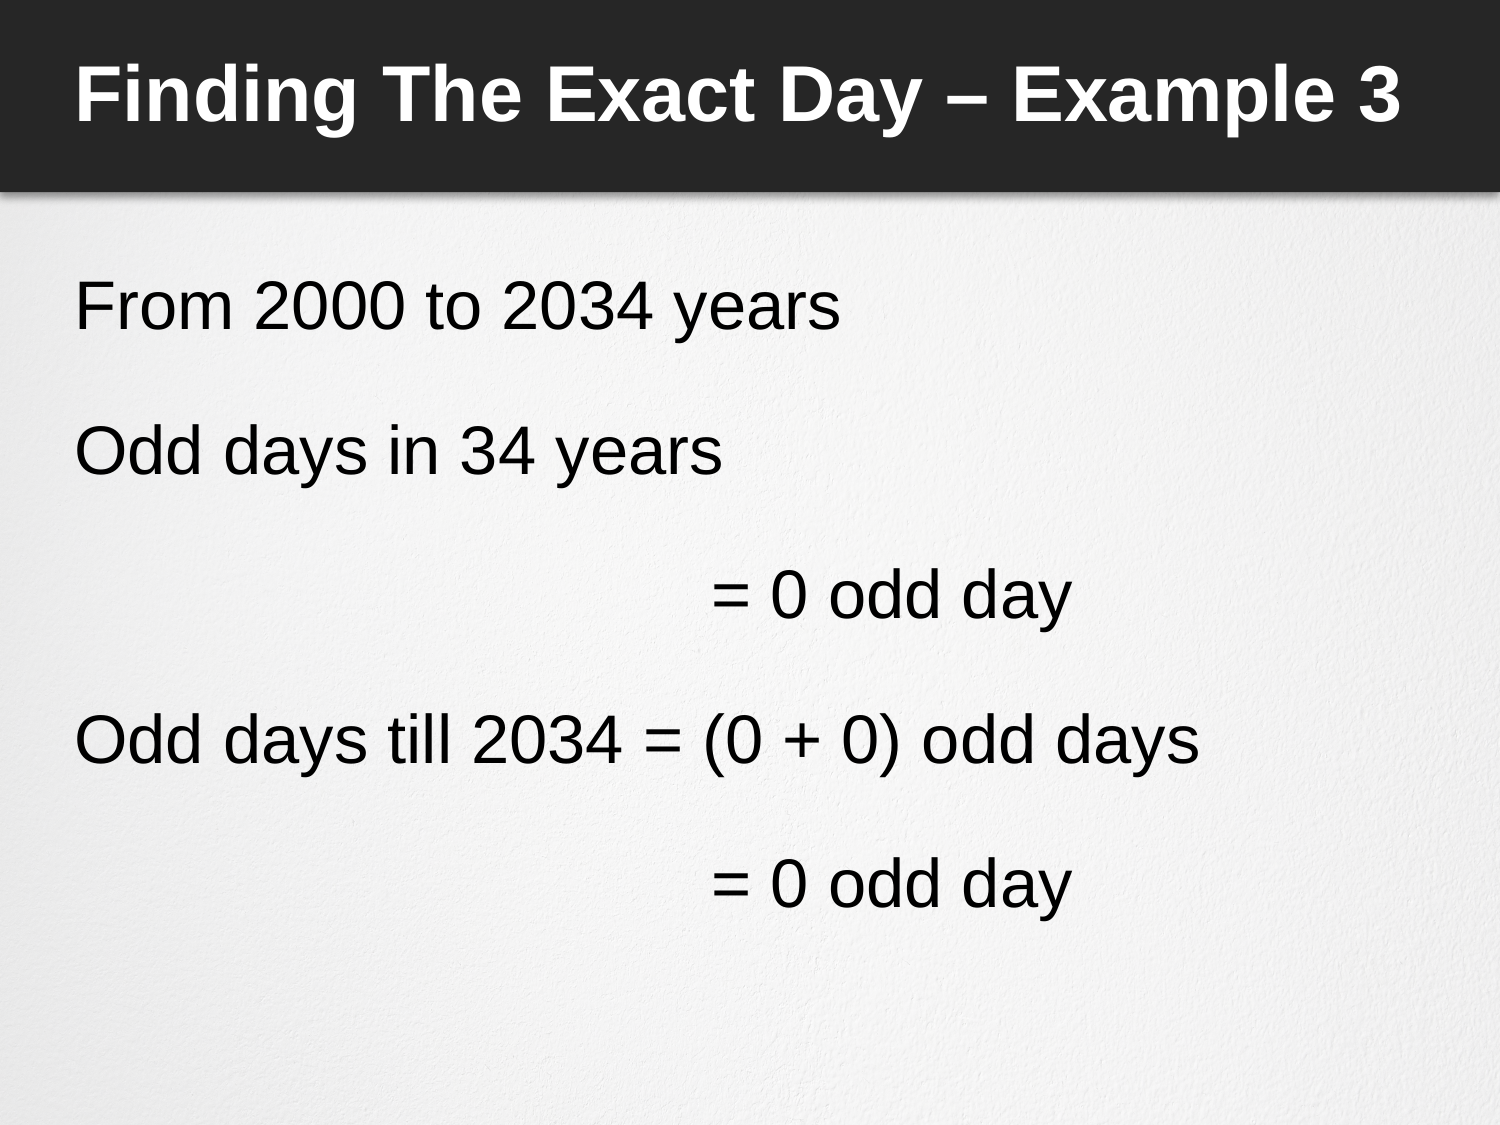

# Finding The Exact Day – Example 3
From 2000 to 2034 years
Odd days in 34 years
					= 0 odd day
Odd days till 2034 = (0 + 0) odd days
					= 0 odd day